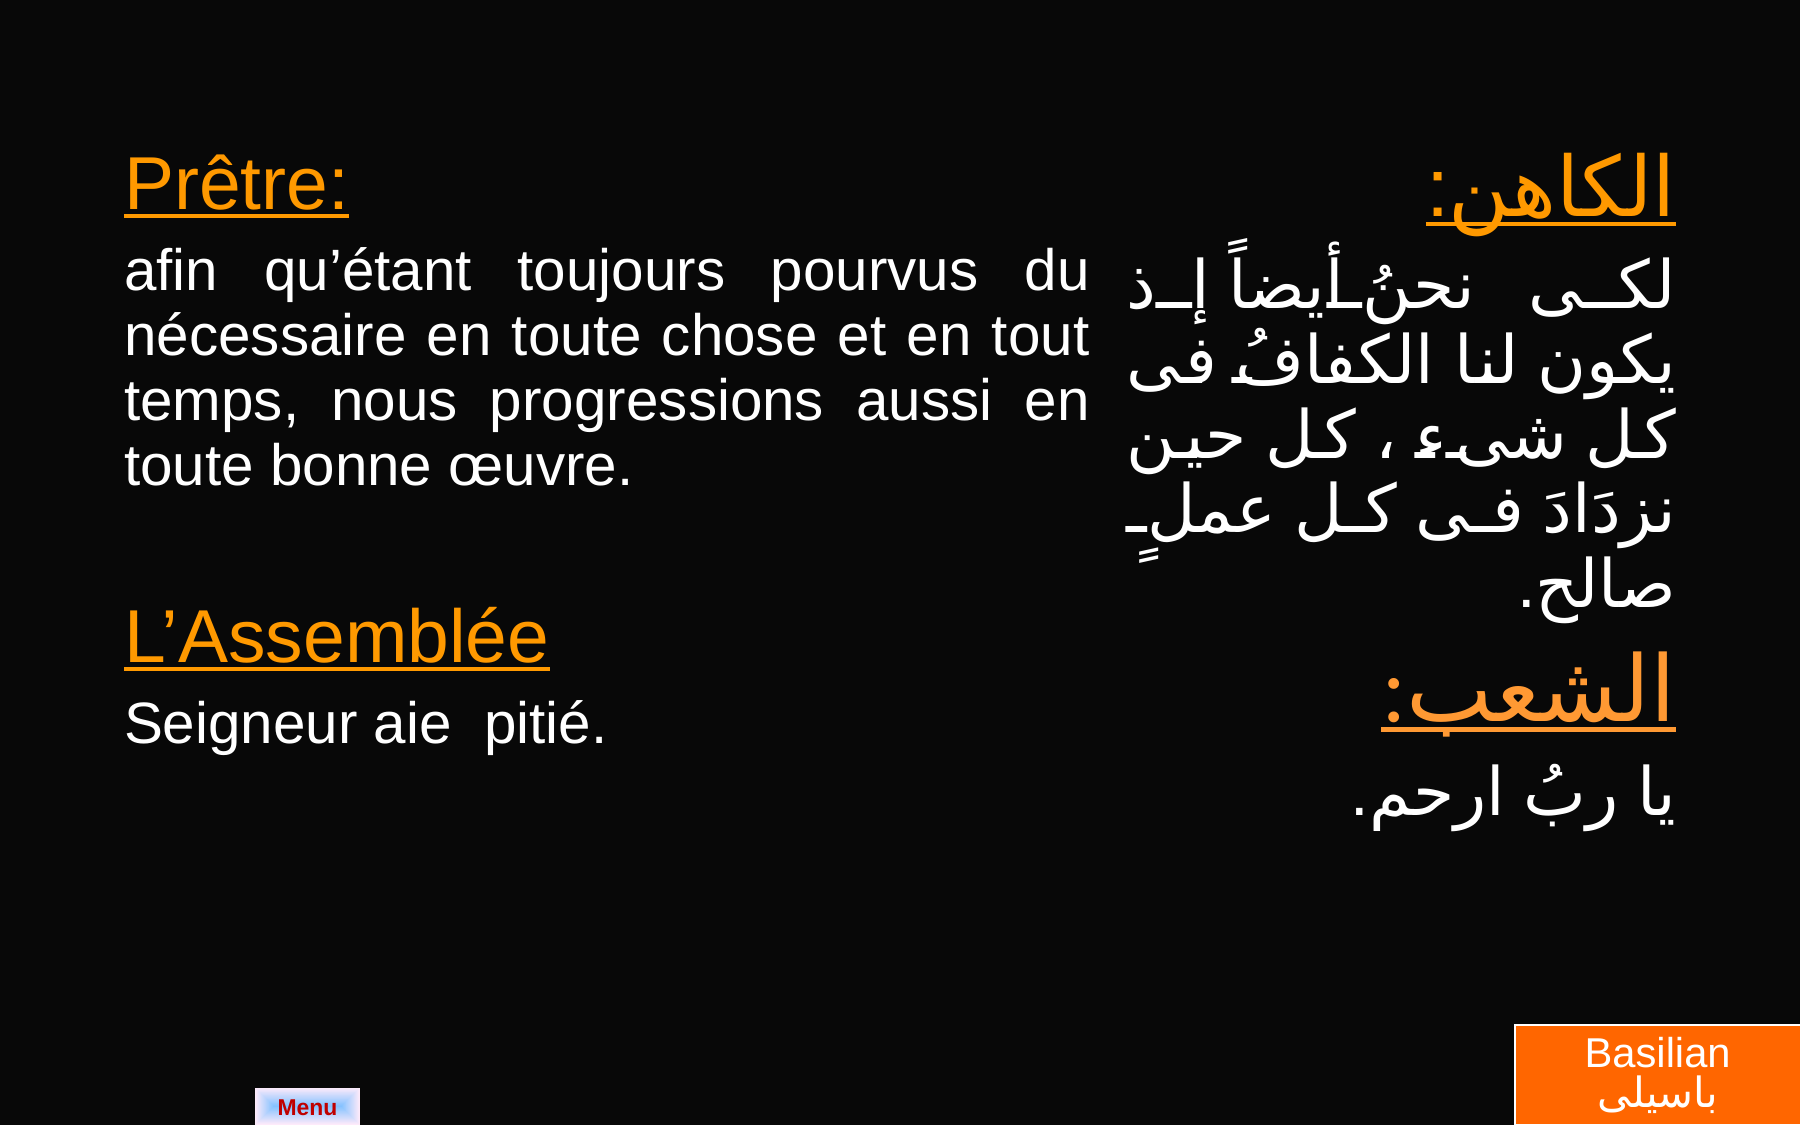

| Prêtre: afin qu’étant toujours pourvus du nécessaire en toute chose et en tout temps, nous progressions aussi en toute bonne œuvre. L’Assemblée Seigneur aie pitié. | الكاهن: لكى نحنُ أيضاً إذ يكون لنا الكفافُ فى كل شىء ، كل حين نزدَادَ فى كل عملٍ صالح. الشعب: يا ربُ ارحم. |
| --- | --- |
Basilian
باسيلى

Menu